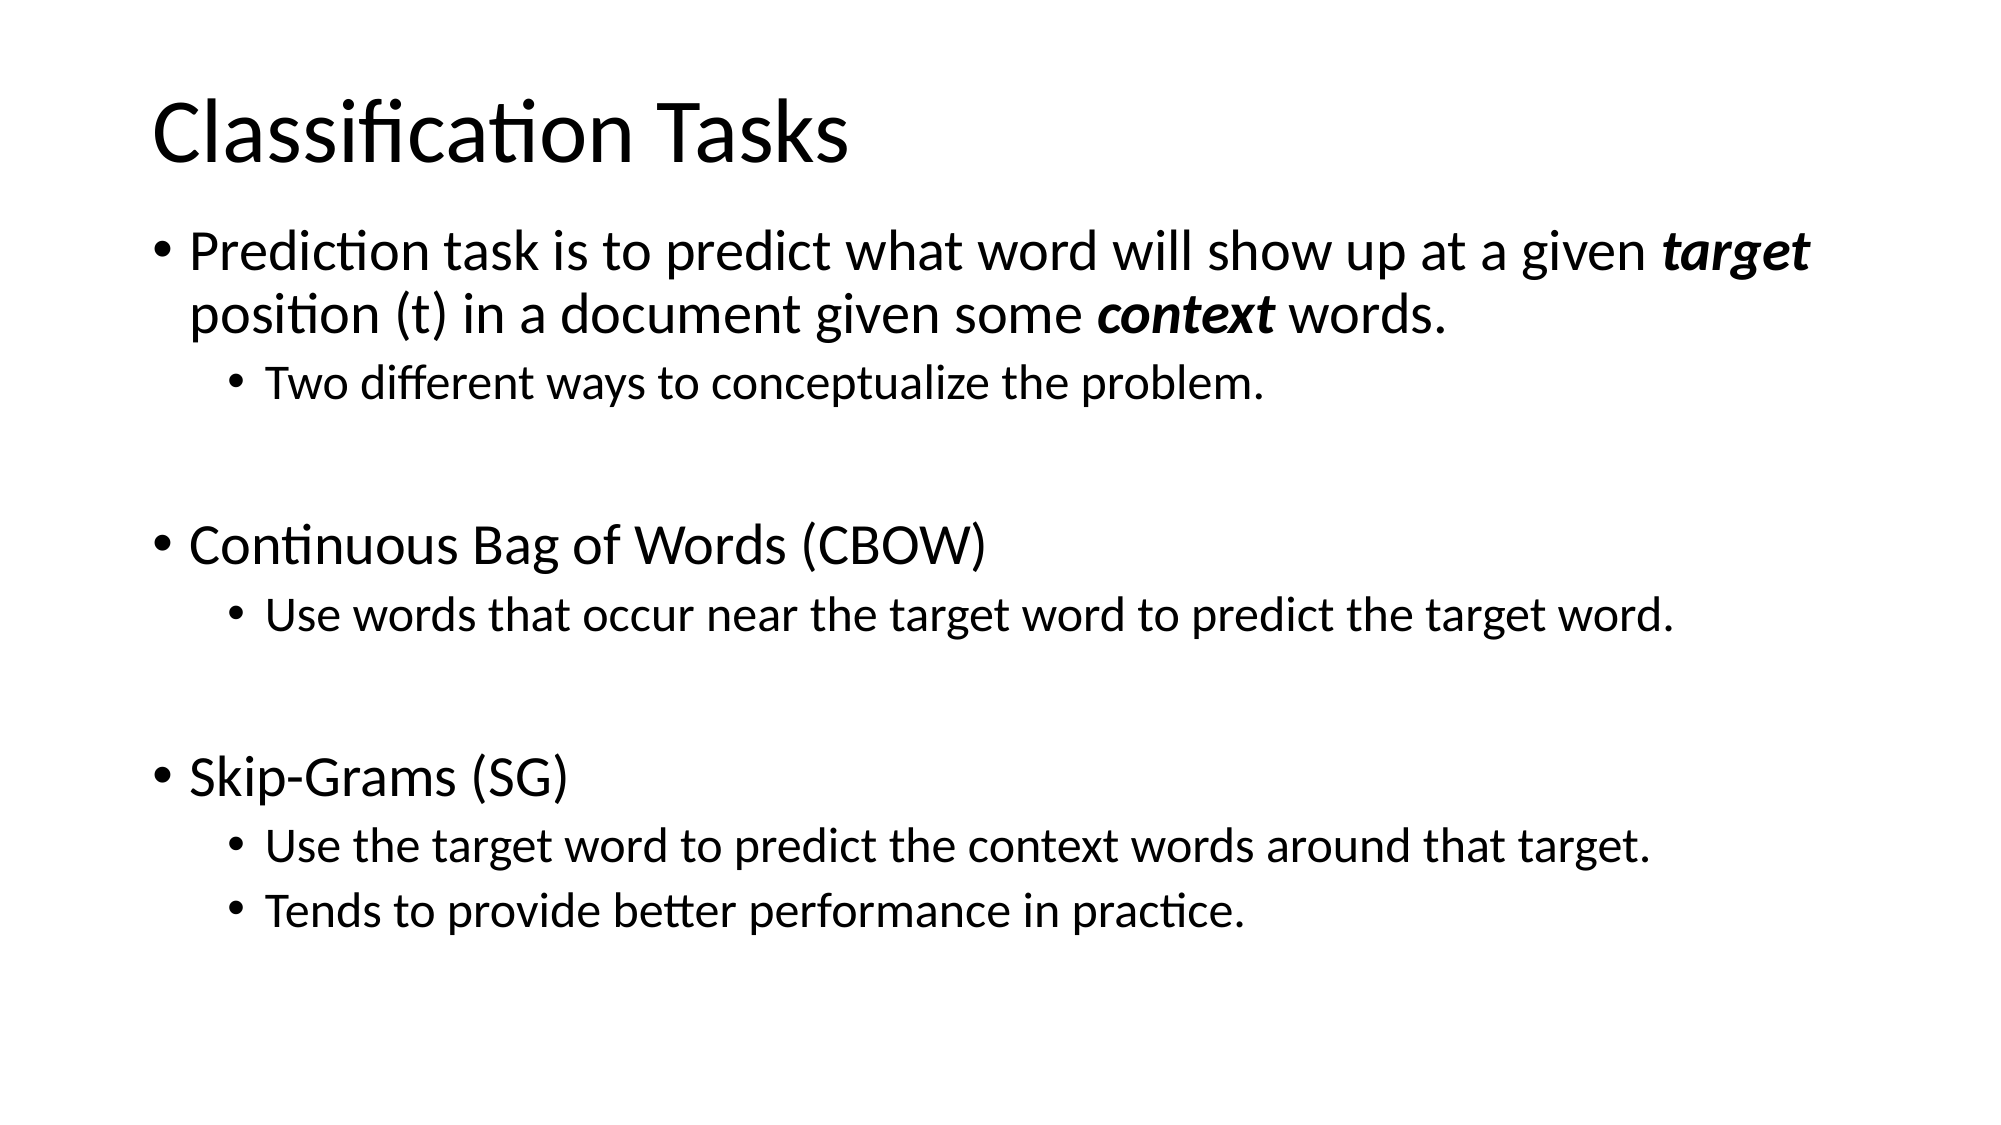

# Classification Tasks
Prediction task is to predict what word will show up at a given target position (t) in a document given some context words.
Two different ways to conceptualize the problem.

Continuous Bag of Words (CBOW)
Use words that occur near the target word to predict the target word.

Skip-Grams (SG)
Use the target word to predict the context words around that target.
Tends to provide better performance in practice.